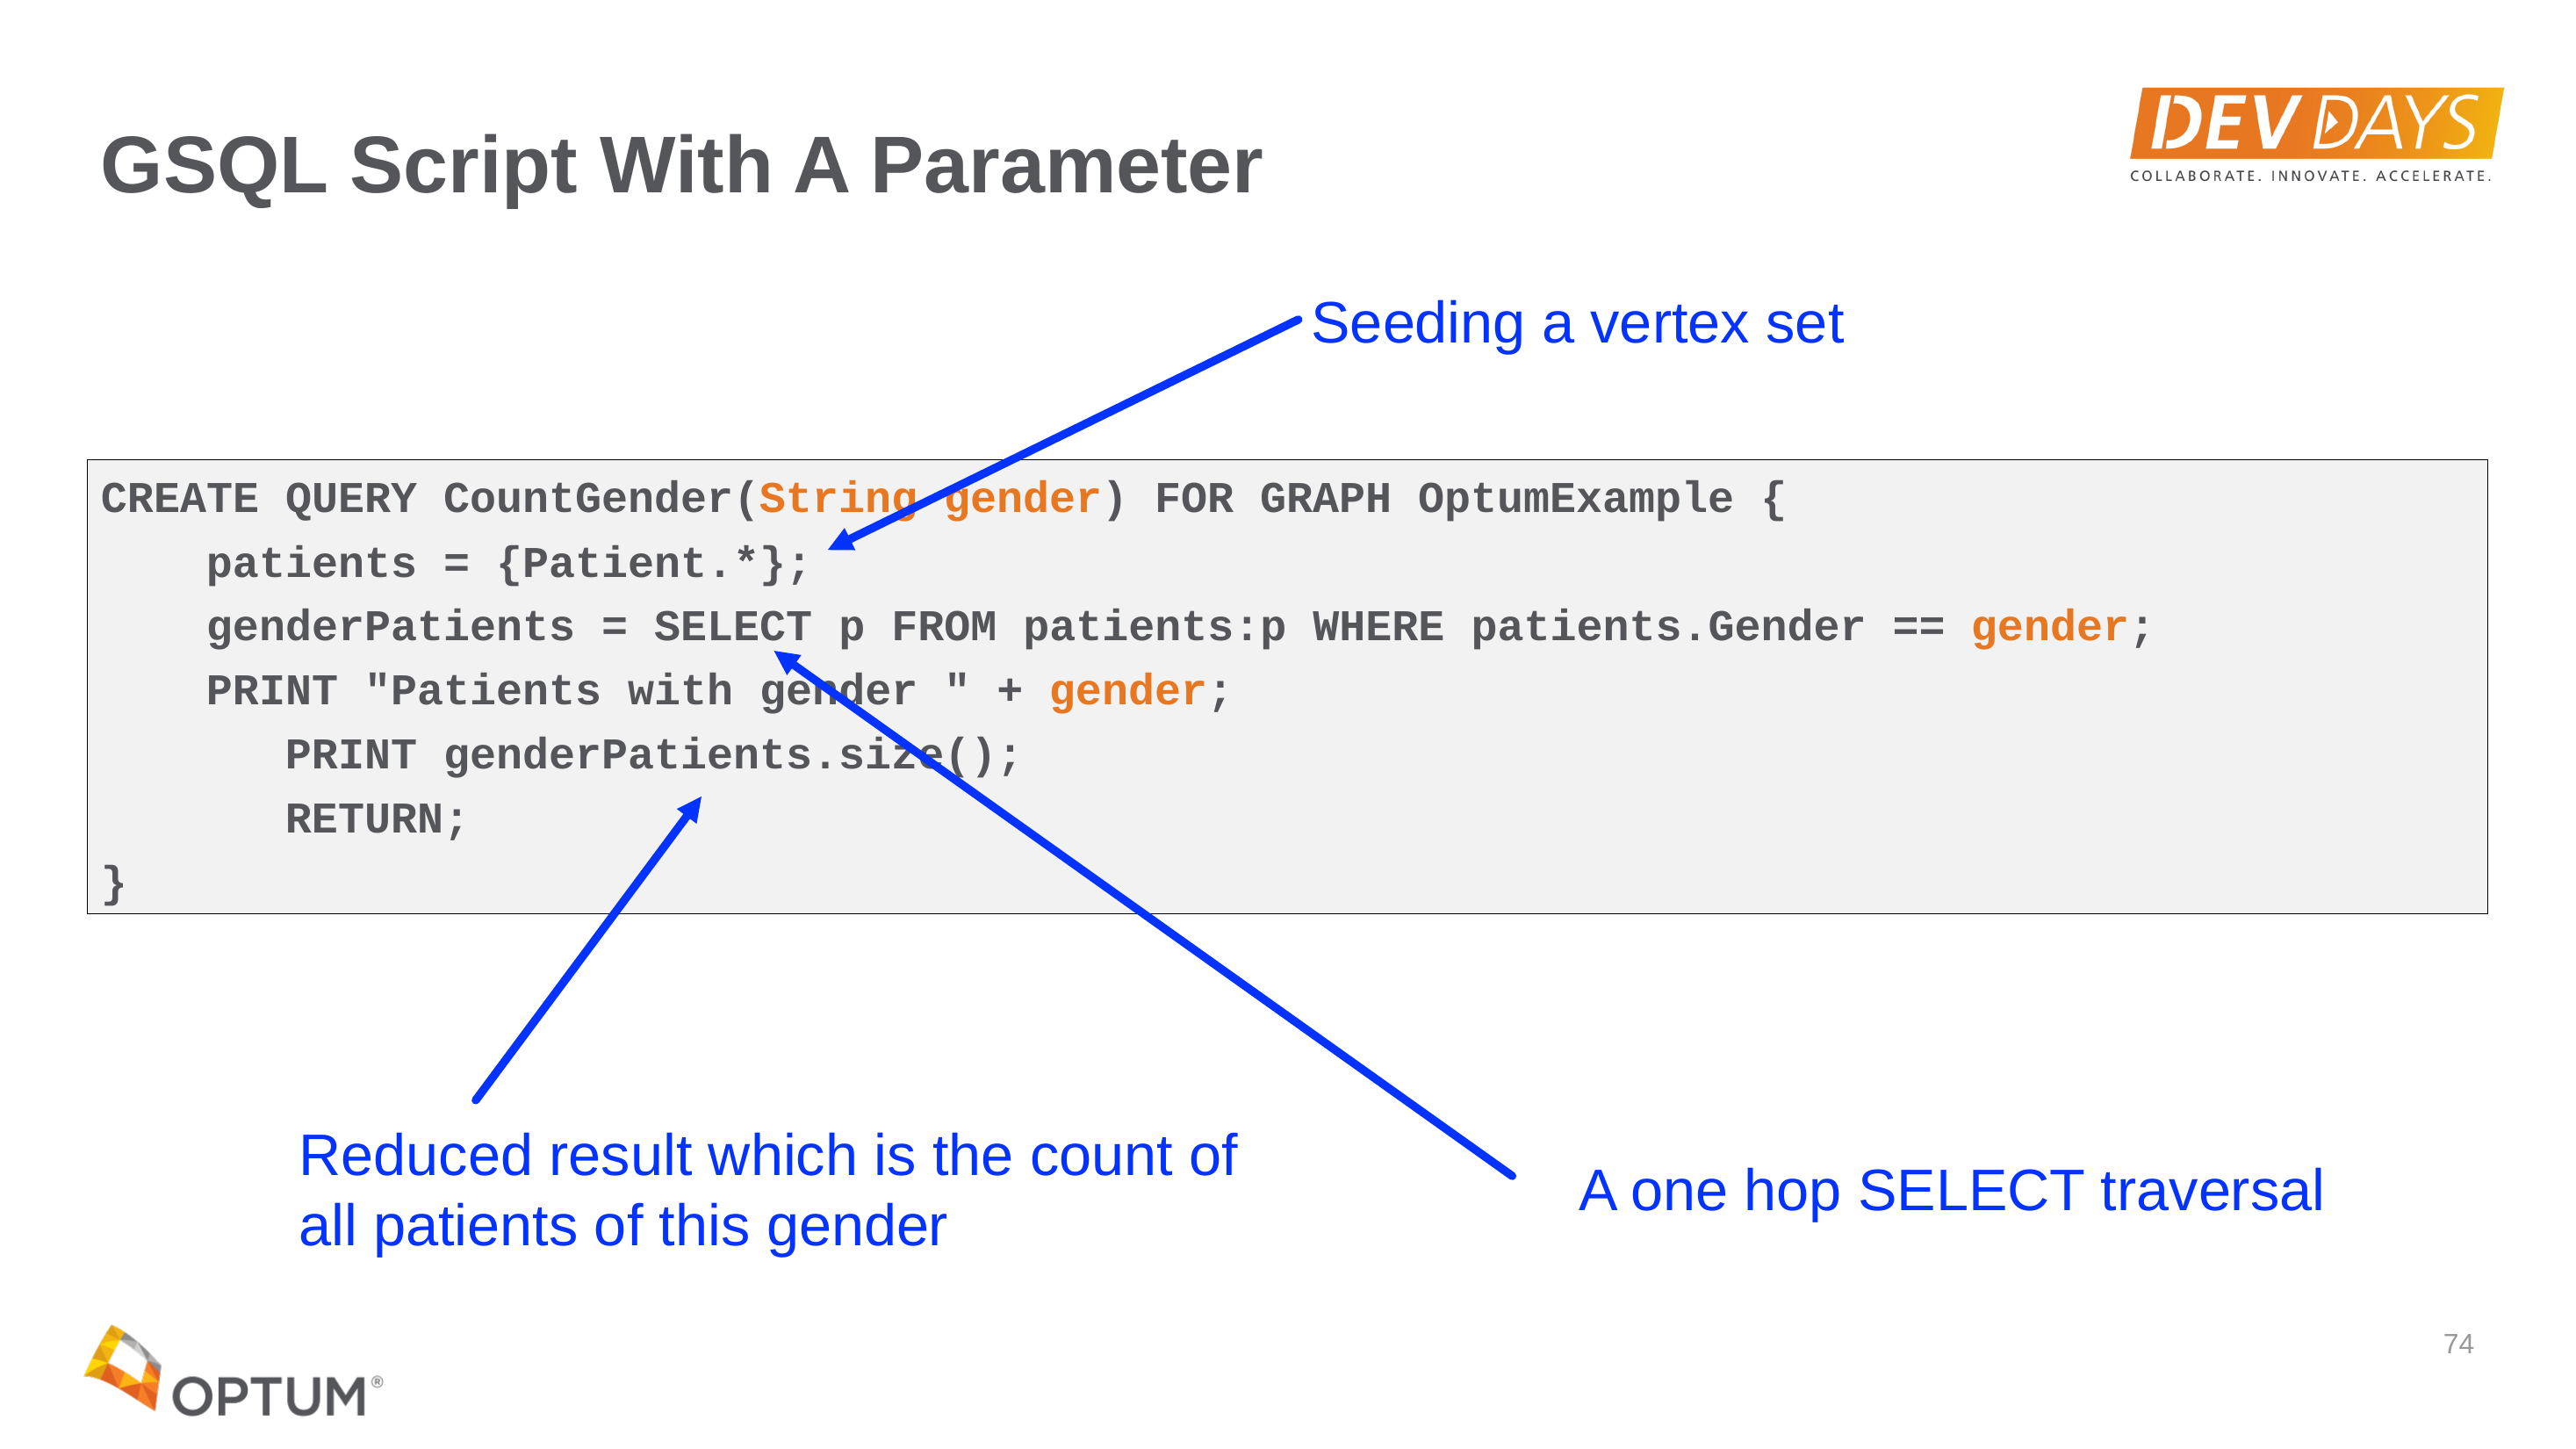

# GSQL Script With A Parameter
Seeding a vertex set
CREATE QUERY CountGender(String gender) FOR GRAPH OptumExample {
    patients = {Patient.*};
    genderPatients = SELECT p FROM patients:p WHERE patients.Gender == gender;
    PRINT "Patients with gender " + gender;
	  PRINT genderPatients.size();
	  RETURN;
}
A one hop SELECT traversal
Reduced result which is the count of all patients of this gender
74